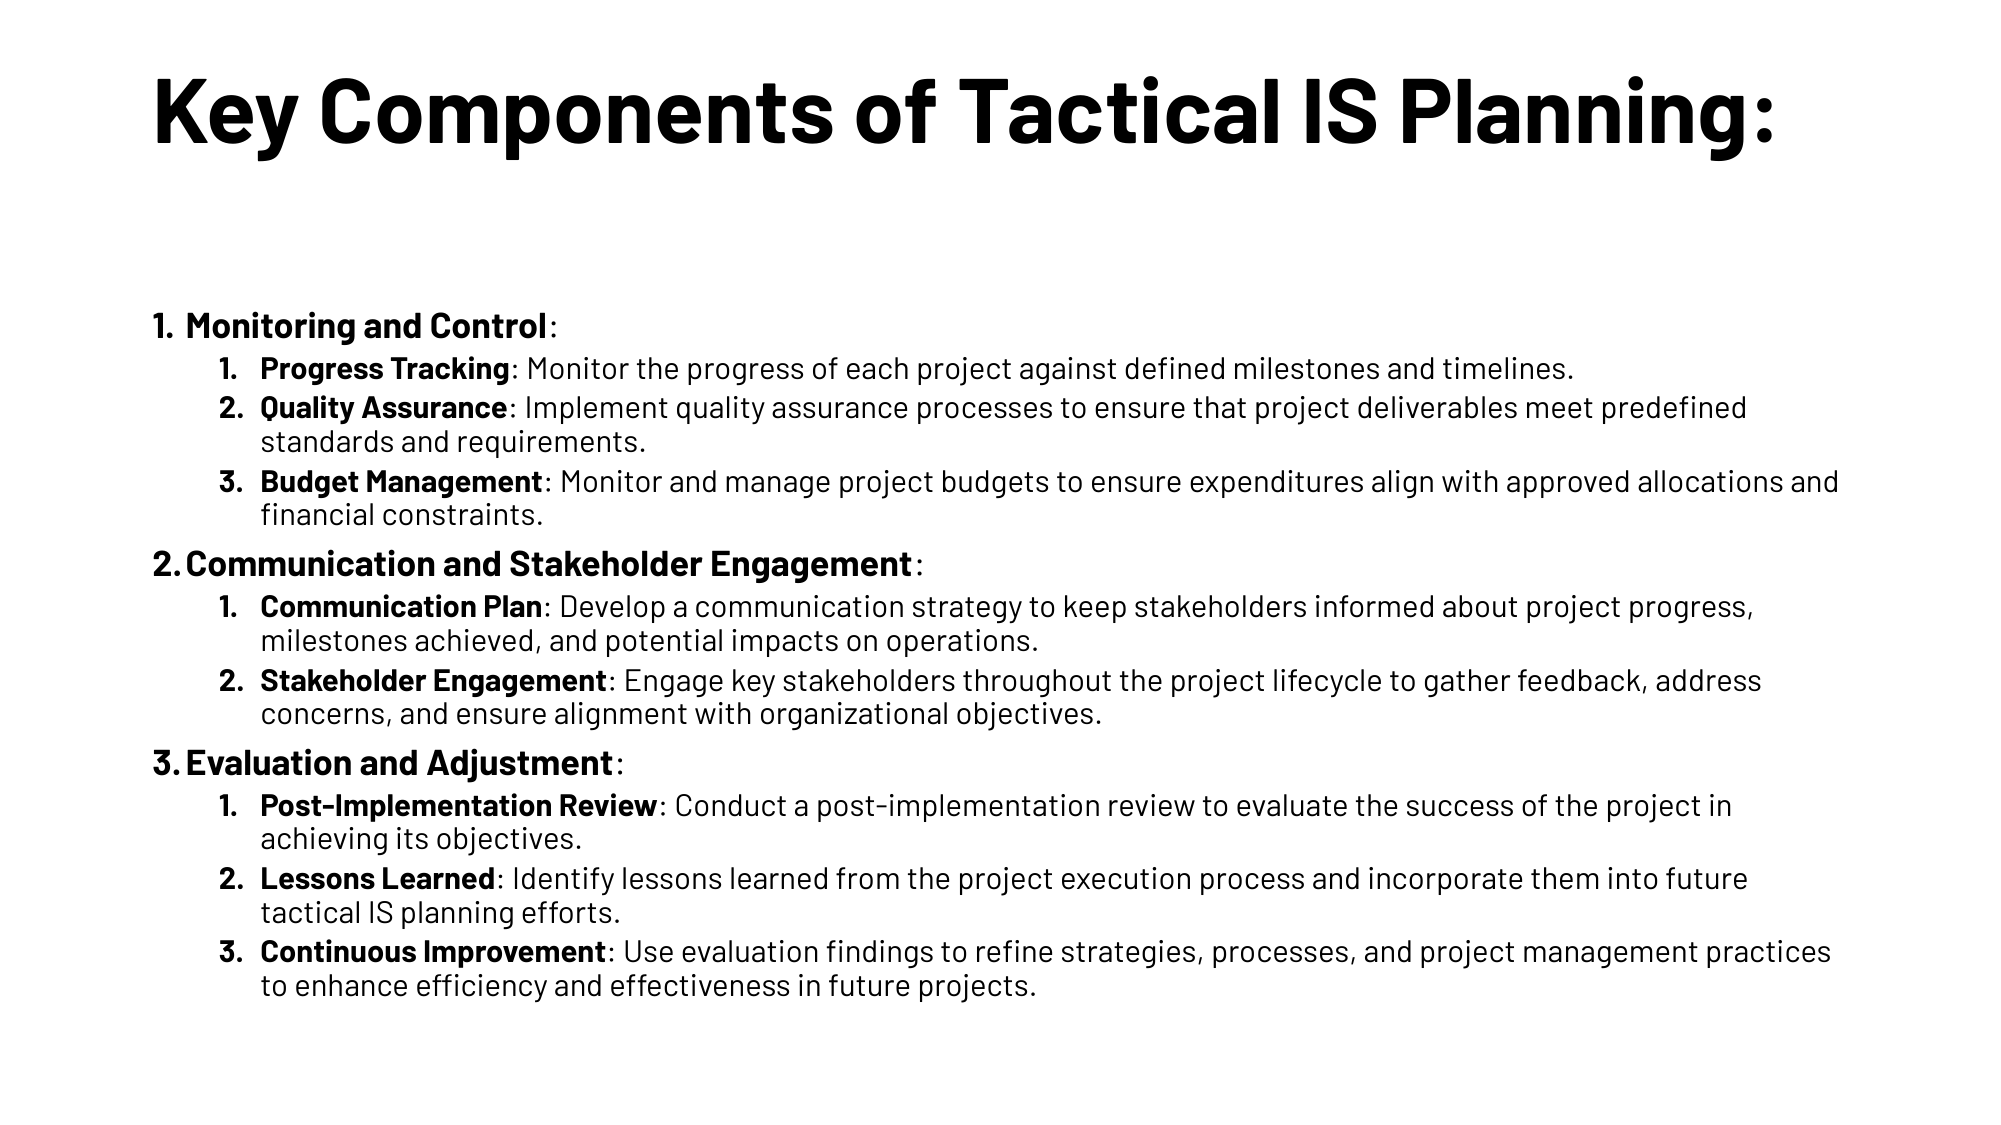

# Key Components of Tactical IS Planning:
Monitoring and Control:
Progress Tracking: Monitor the progress of each project against defined milestones and timelines.
Quality Assurance: Implement quality assurance processes to ensure that project deliverables meet predefined standards and requirements.
Budget Management: Monitor and manage project budgets to ensure expenditures align with approved allocations and financial constraints.
Communication and Stakeholder Engagement:
Communication Plan: Develop a communication strategy to keep stakeholders informed about project progress, milestones achieved, and potential impacts on operations.
Stakeholder Engagement: Engage key stakeholders throughout the project lifecycle to gather feedback, address concerns, and ensure alignment with organizational objectives.
Evaluation and Adjustment:
Post-Implementation Review: Conduct a post-implementation review to evaluate the success of the project in achieving its objectives.
Lessons Learned: Identify lessons learned from the project execution process and incorporate them into future tactical IS planning efforts.
Continuous Improvement: Use evaluation findings to refine strategies, processes, and project management practices to enhance efficiency and effectiveness in future projects.